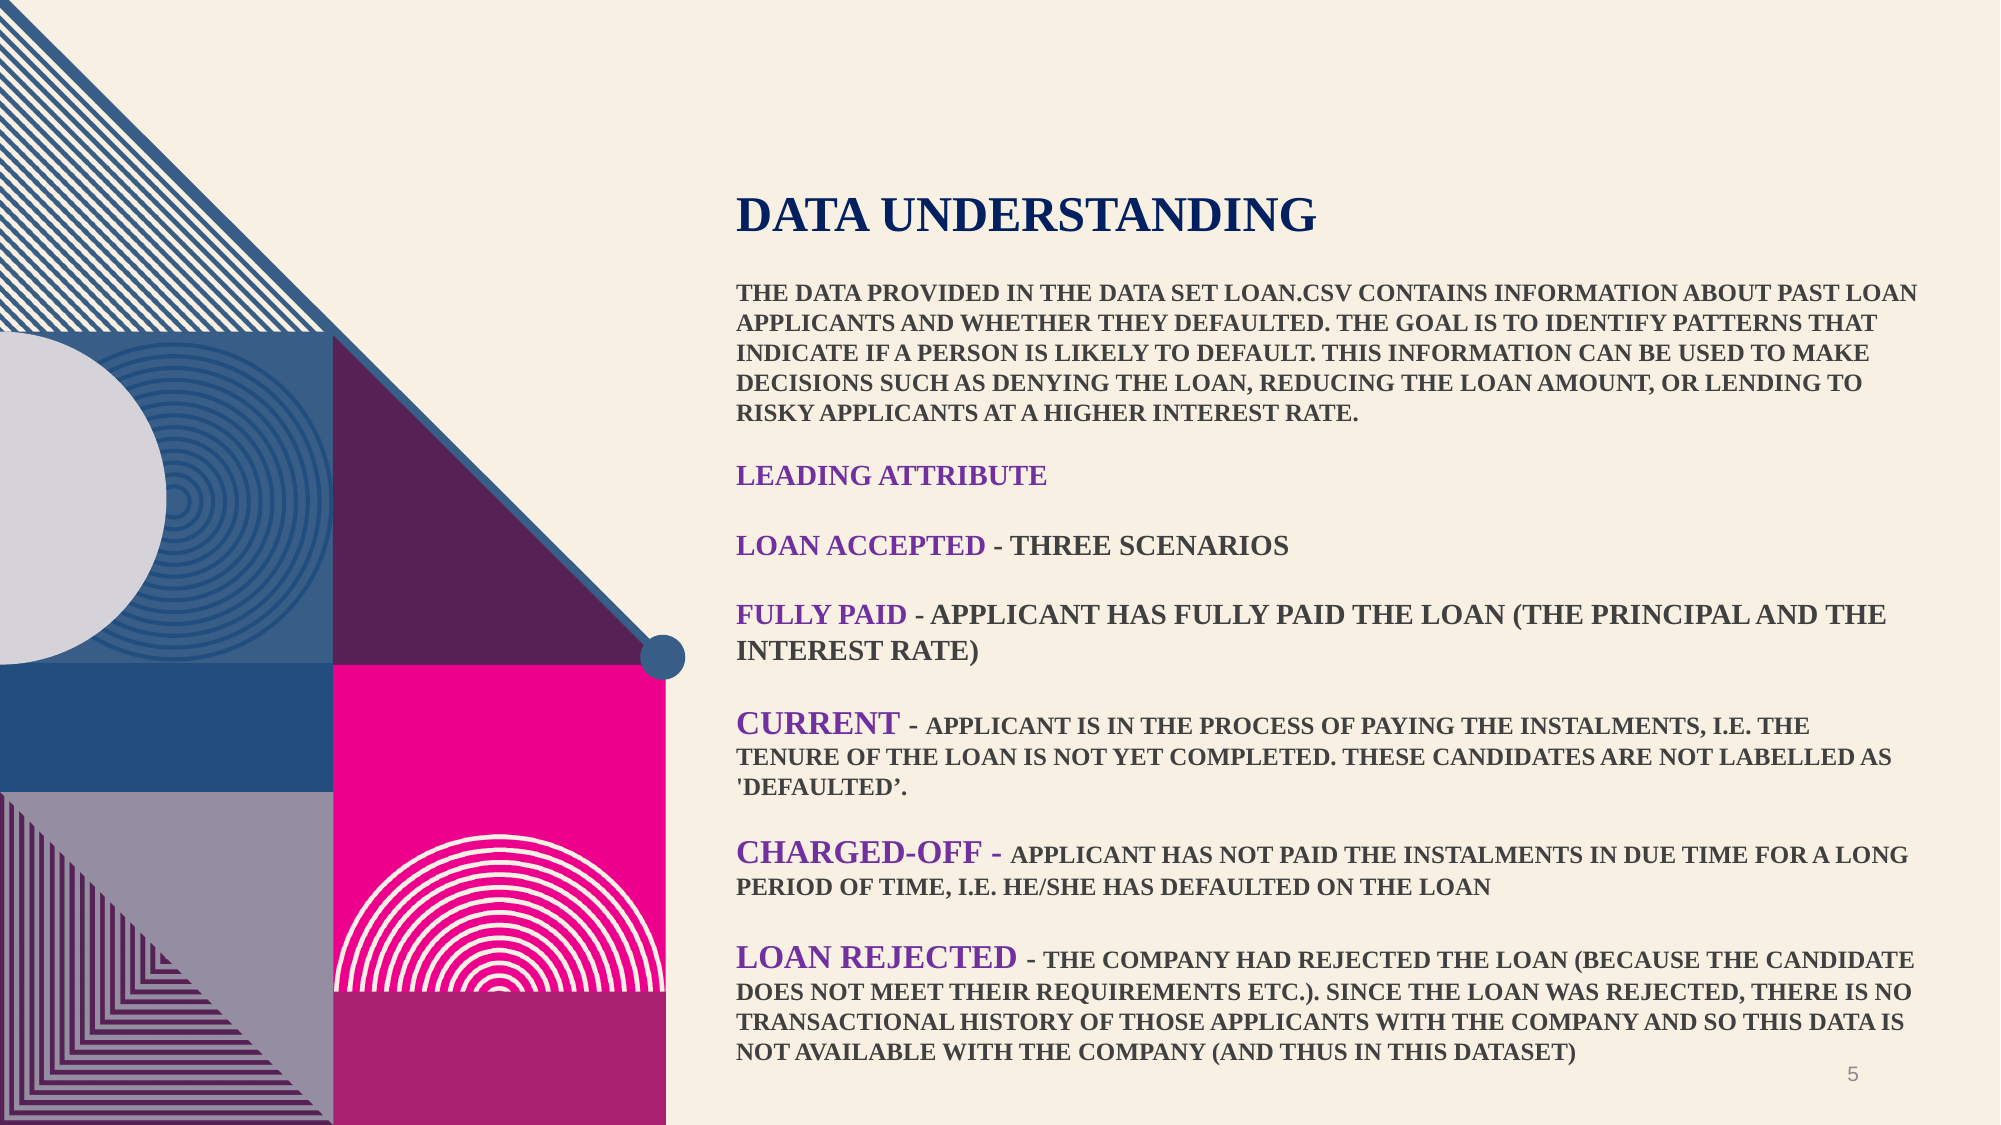

# Data Understanding The data provided in the data set loan.csv contains information about past loan applicants and whether they defaulted. The goal is to identify patterns that indicate if a person is likely to default. This information can be used to make decisions such as denying the loan, reducing the loan amount, or lending to risky applicants at a higher interest rate. Leading Attribute Loan Accepted - Three Scenarios Fully Paid - Applicant has fully paid the loan (the principal and the interest rate) Current - Applicant is in the process of paying the instalments, i.e. the tenure of the loan is not yet completed. These candidates are not labelled as 'defaulted’. Charged-off - Applicant has not paid the instalments in due time for a long period of time, i.e. he/she has defaulted on the loan Loan Rejected - The company had rejected the loan (because the candidate does not meet their requirements etc.). Since the loan was rejected, there is no transactional history of those applicants with the company and so this data is not available with the company (and thus in this dataset)
5